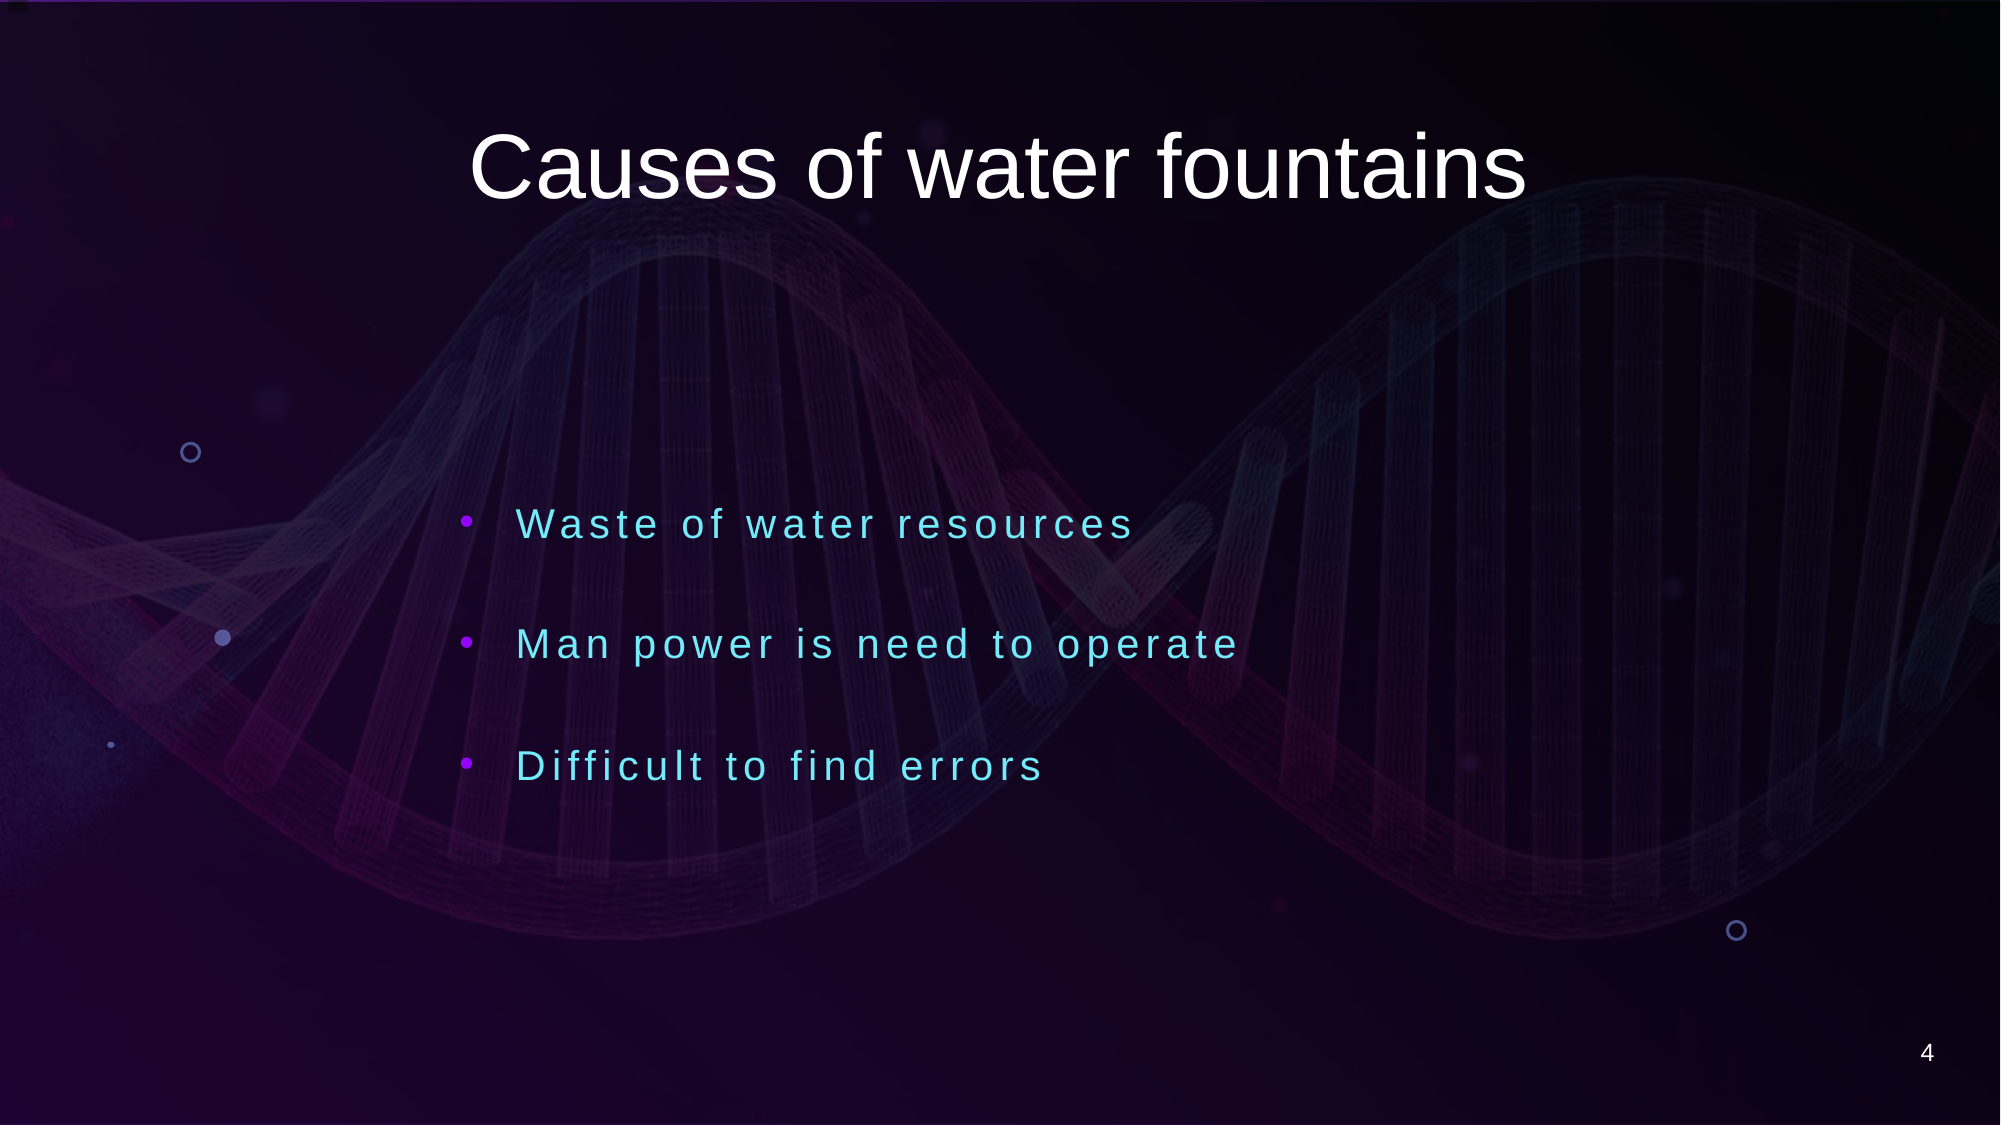

# Causes of water fountains
Waste of water resources
Man power is need to operate
Difficult to find errors
4